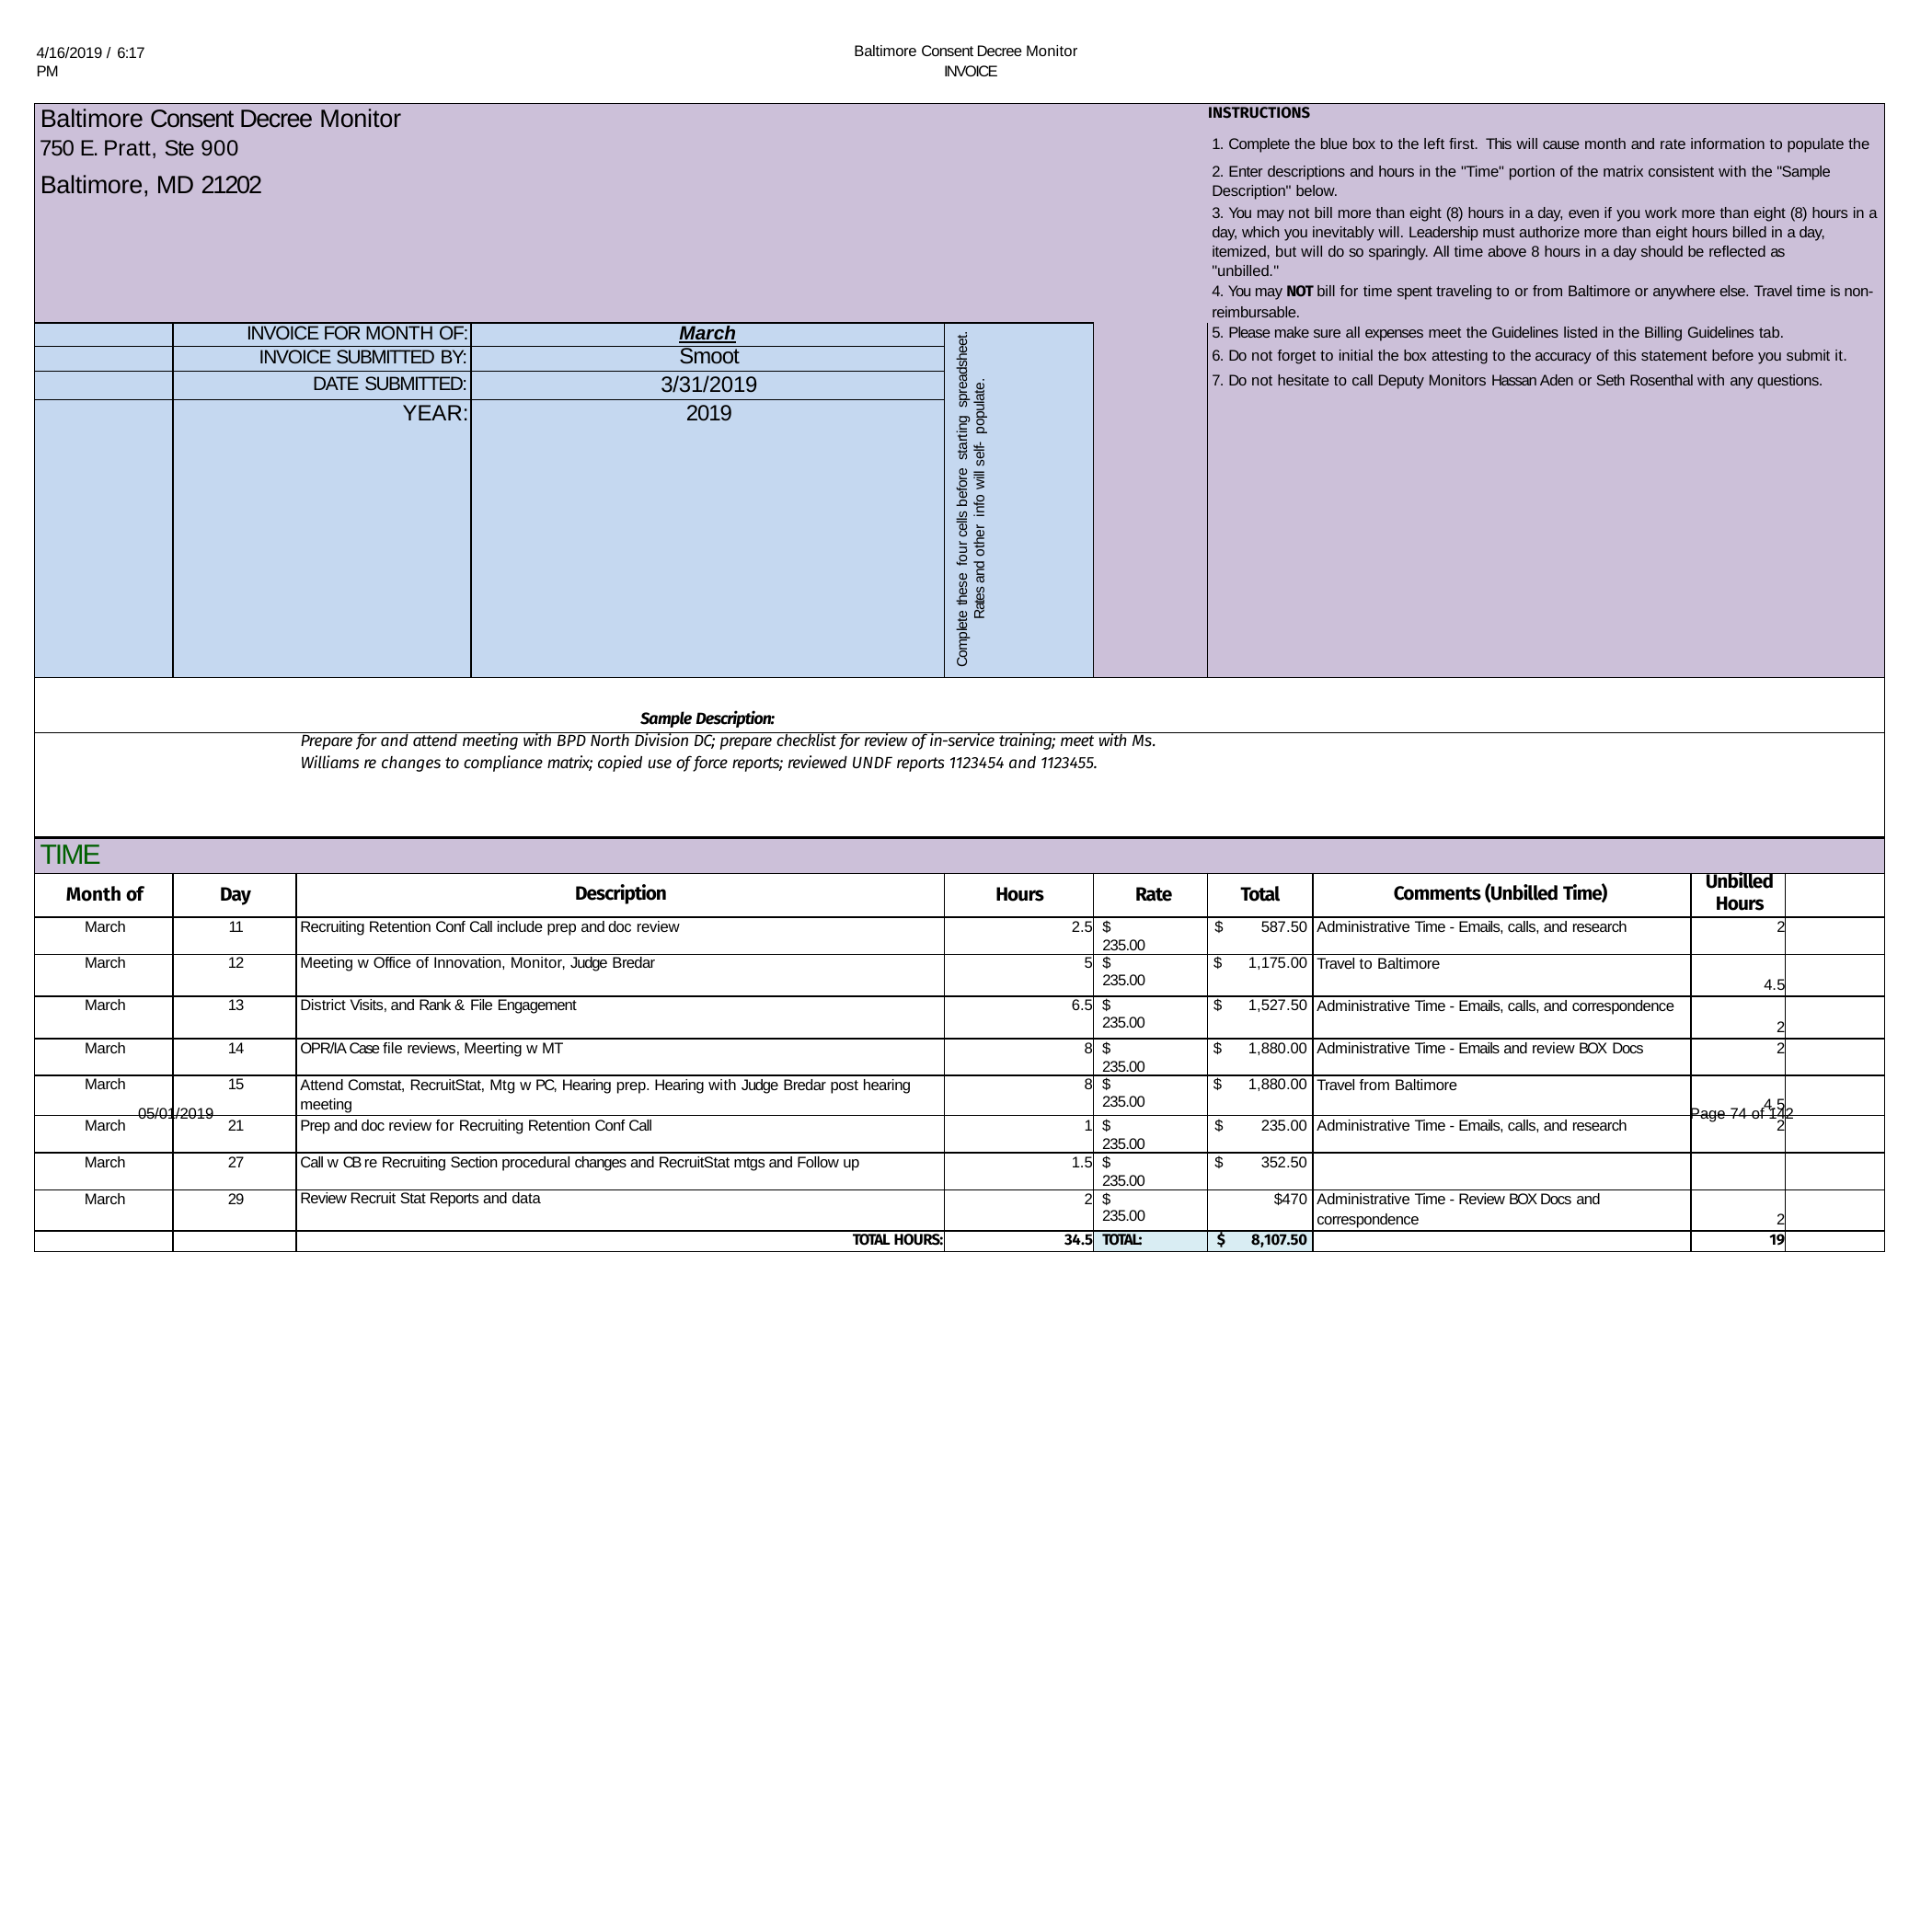

Baltimore Consent Decree Monitor  INVOICE
4/16/2019 / 6:17 PM
| Baltimore Consent Decree Monitor |  |  |  |  |  | INSTRUCTIONS |  |  |  |
| --- | --- | --- | --- | --- | --- | --- | --- | --- | --- |
| 750 E. Pratt, Ste 900 |  |  |  |  |  | 1. Complete the blue box to the left first. This will cause month and rate information to populate the |  |  |  |
| Baltimore, MD 21202 |  |  |  |  |  | 2. Enter descriptions and hours in the "Time" portion of the matrix consistent with the "Sample Description" below. |  |  |  |
|  |  |  |  |  |  | 3. You may not bill more than eight (8) hours in a day, even if you work more than eight (8) hours in a day, which you inevitably will. Leadership must authorize more than eight hours billed in a day, itemized, but will do so sparingly. All time above 8 hours in a day should be reflected as "unbilled." |  |  |  |
|  |  |  |  |  |  | 4. You may NOT bill for time spent traveling to or from Baltimore or anywhere else. Travel time is non- reimbursable. |  |  |  |
|  | INVOICE FOR MONTH OF: |  | March | Complete these four cells before starting spreadsheet. Rates and other info will self- populate. |  | 5. Please make sure all expenses meet the Guidelines listed in the Billing Guidelines tab. |  |  |  |
|  | INVOICE SUBMITTED BY: |  | Smoot |  |  | 6. Do not forget to initial the box attesting to the accuracy of this statement before you submit it. |  |  |  |
|  | DATE SUBMITTED: |  | 3/31/2019 |  |  | 7. Do not hesitate to call Deputy Monitors Hassan Aden or Seth Rosenthal with any questions. |  |  |  |
|  | YEAR: |  | 2019 |  |  |  |  |  |  |
|  |  |  | Sample Description: |  |  |  |  |  |  |
| Prepare for and attend meeting with BPD North Division DC; prepare checklist for review of in-service training; meet with Ms. Williams re changes to compliance matrix; copied use of force reports; reviewed UNDF reports 1123454 and 1123455. |  |  |  |  |  |  |  |  |  |
| TIME |  |  |  |  |  |  |  |  |  |
| Month of | Day | Description |  | Hours | Rate | Total | Comments (Unbilled Time) | Unbilled Hours |  |
| March | 11 | Recruiting Retention Conf Call include prep and doc review |  | 2.5 | $ 235.00 | $ 587.50 | Administrative Time - Emails, calls, and research | 2 |  |
| March | 12 | Meeting w Office of Innovation, Monitor, Judge Bredar |  | 5 | $ 235.00 | $ 1,175.00 | Travel to Baltimore | 4.5 |  |
| March | 13 | District Visits, and Rank & File Engagement |  | 6.5 | $ 235.00 | $ 1,527.50 | Administrative Time - Emails, calls, and correspondence | 2 |  |
| March | 14 | OPR/IA Case file reviews, Meerting w MT |  | 8 | $ 235.00 | $ 1,880.00 | Administrative Time - Emails and review BOX Docs | 2 |  |
| March | 15 | Attend Comstat, RecruitStat, Mtg w PC, Hearing prep. Hearing with Judge Bredar post hearing meeting |  | 8 | $ 235.00 | $ 1,880.00 | Travel from Baltimore | 4.5 |  |
| March | 21 | Prep and doc review for Recruiting Retention Conf Call |  | 1 | $ 235.00 | $ 235.00 | Administrative Time - Emails, calls, and research | 2 |  |
| March | 27 | Call w CB re Recruiting Section procedural changes and RecruitStat mtgs and Follow up |  | 1.5 | $ 235.00 | $ 352.50 |  |  |  |
| March | 29 | Review Recruit Stat Reports and data |  | 2 | $ 235.00 | $470 | Administrative Time - Review BOX Docs and correspondence | 2 |  |
|  |  | TOTAL HOURS: |  | 34.5 | TOTAL: | $ 8,107.50 |  | 19 |  |
05/01/2019
Page 74 of 142